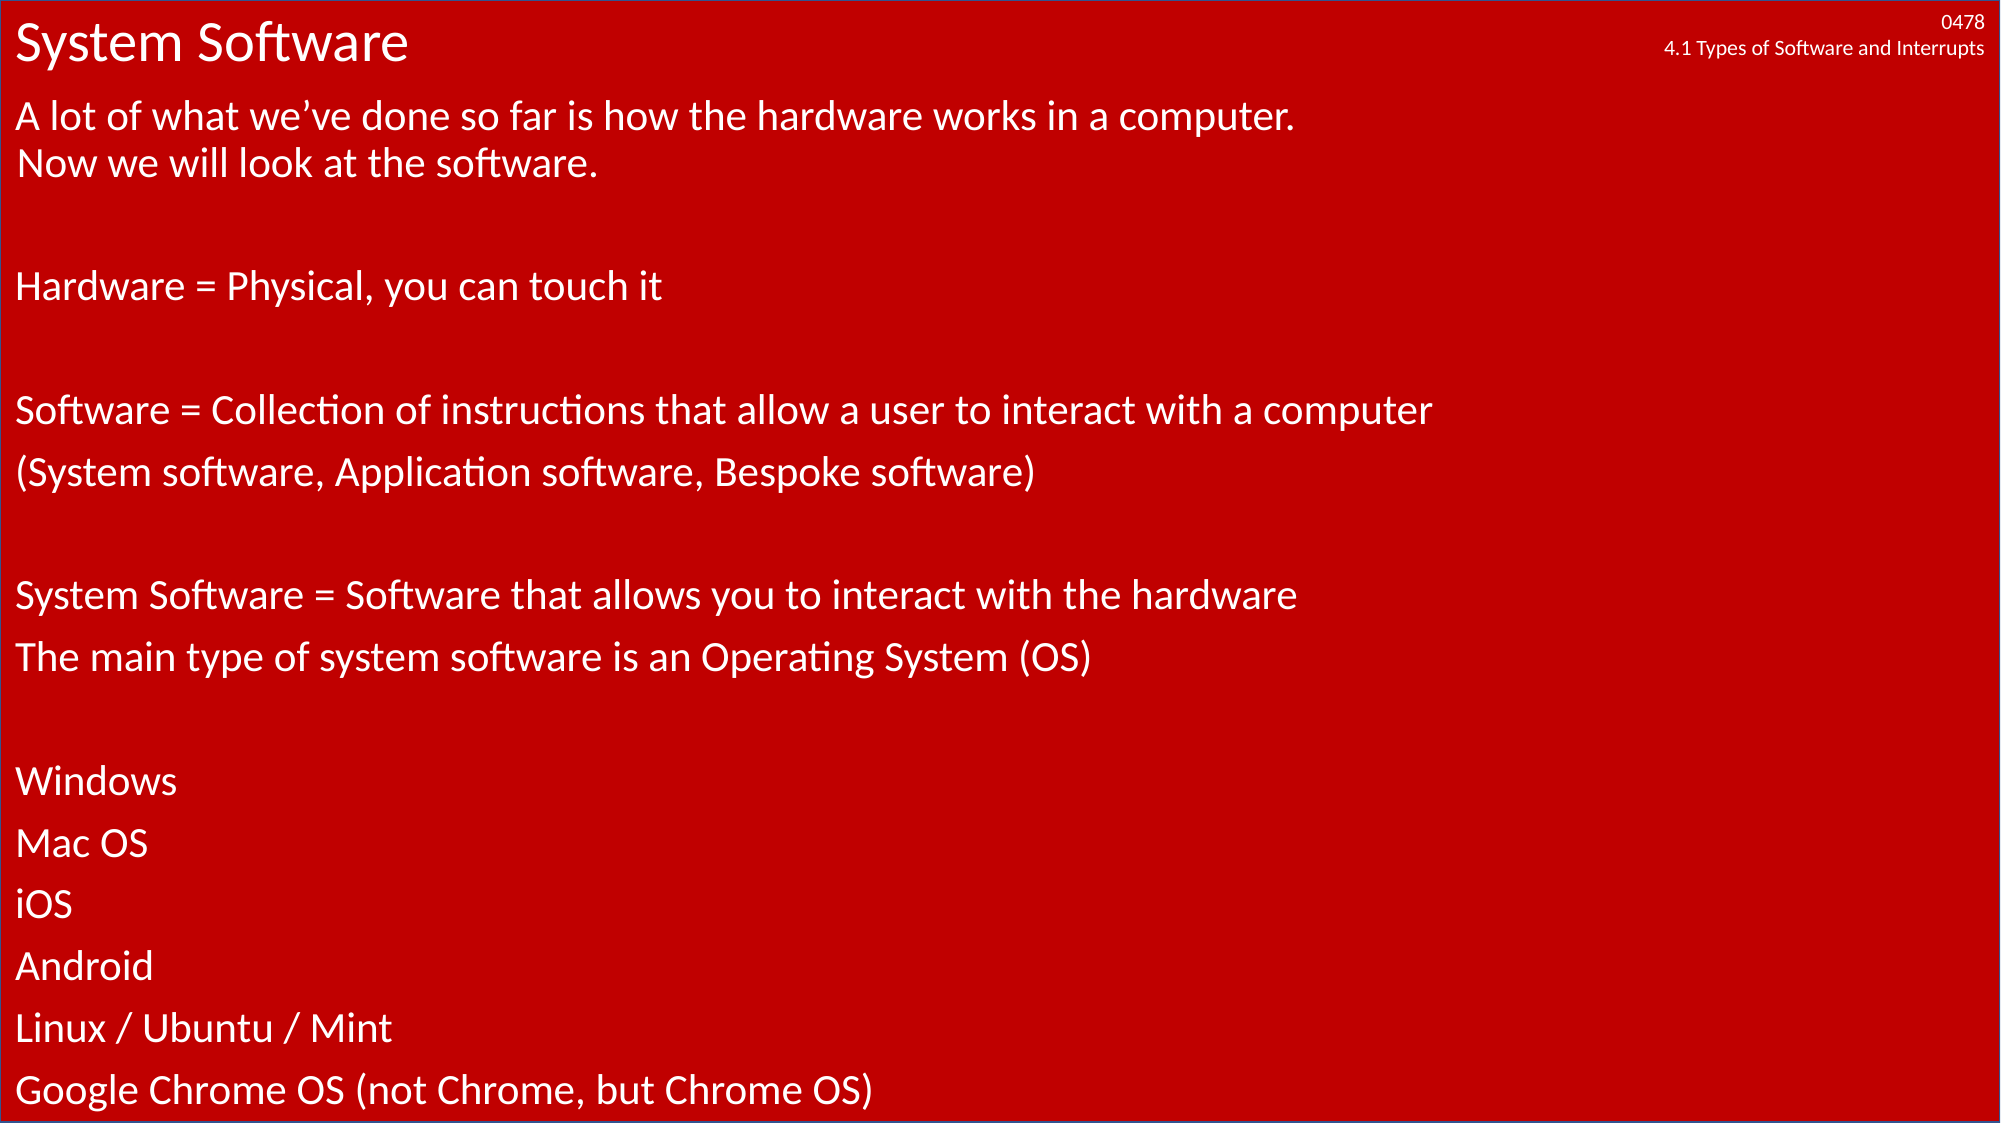

# System Software
A lot of what we’ve done so far is how the hardware works in a computer.
Now we will look at the software.

Hardware = Physical, you can touch it

Software = Collection of instructions that allow a user to interact with a computer
(System software, Application software, Bespoke software)

System Software = Software that allows you to interact with the hardware
The main type of system software is an Operating System (OS)

Windows
Mac OS
iOS
Android
Linux / Ubuntu / Mint
Google Chrome OS (not Chrome, but Chrome OS)